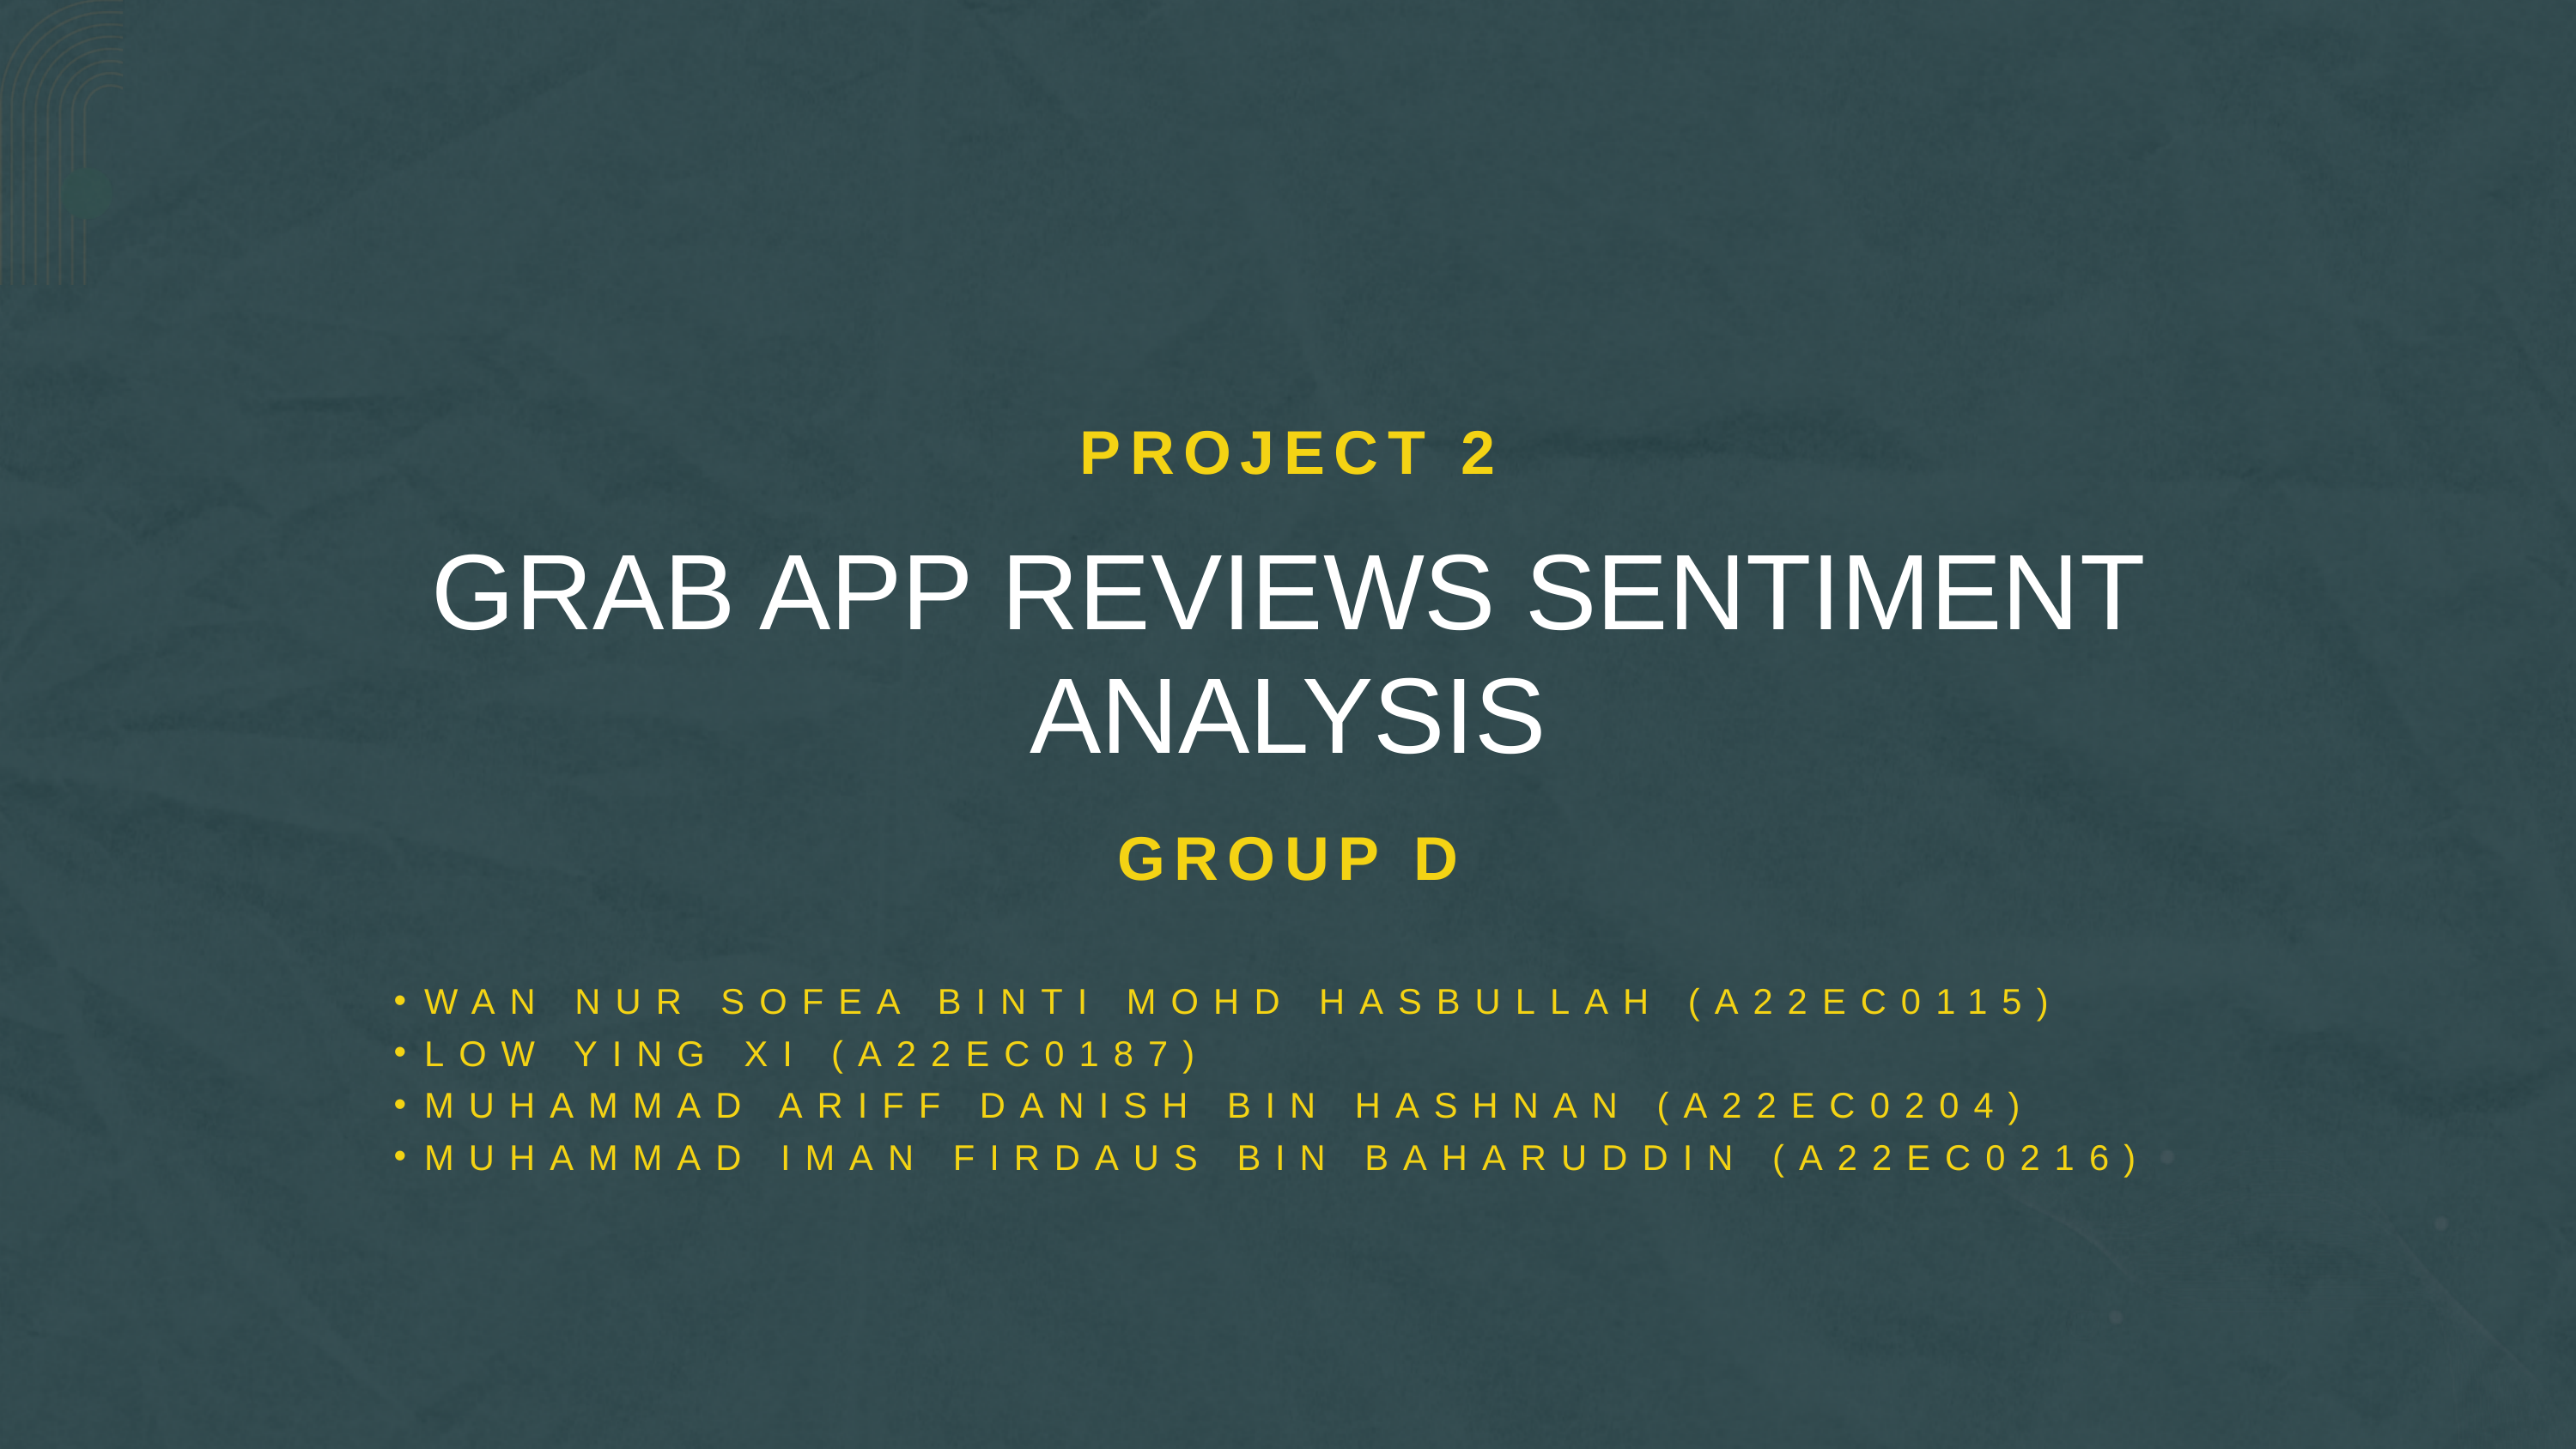

PROJECT 2
GRAB APP REVIEWS SENTIMENT ANALYSIS
GROUP D

WAN NUR SOFEA BINTI MOHD HASBULLAH (A22EC0115)
LOW YING XI (A22EC0187)
MUHAMMAD ARIFF DANISH BIN HASHNAN (A22EC0204)
MUHAMMAD IMAN FIRDAUS BIN BAHARUDDIN (A22EC0216)